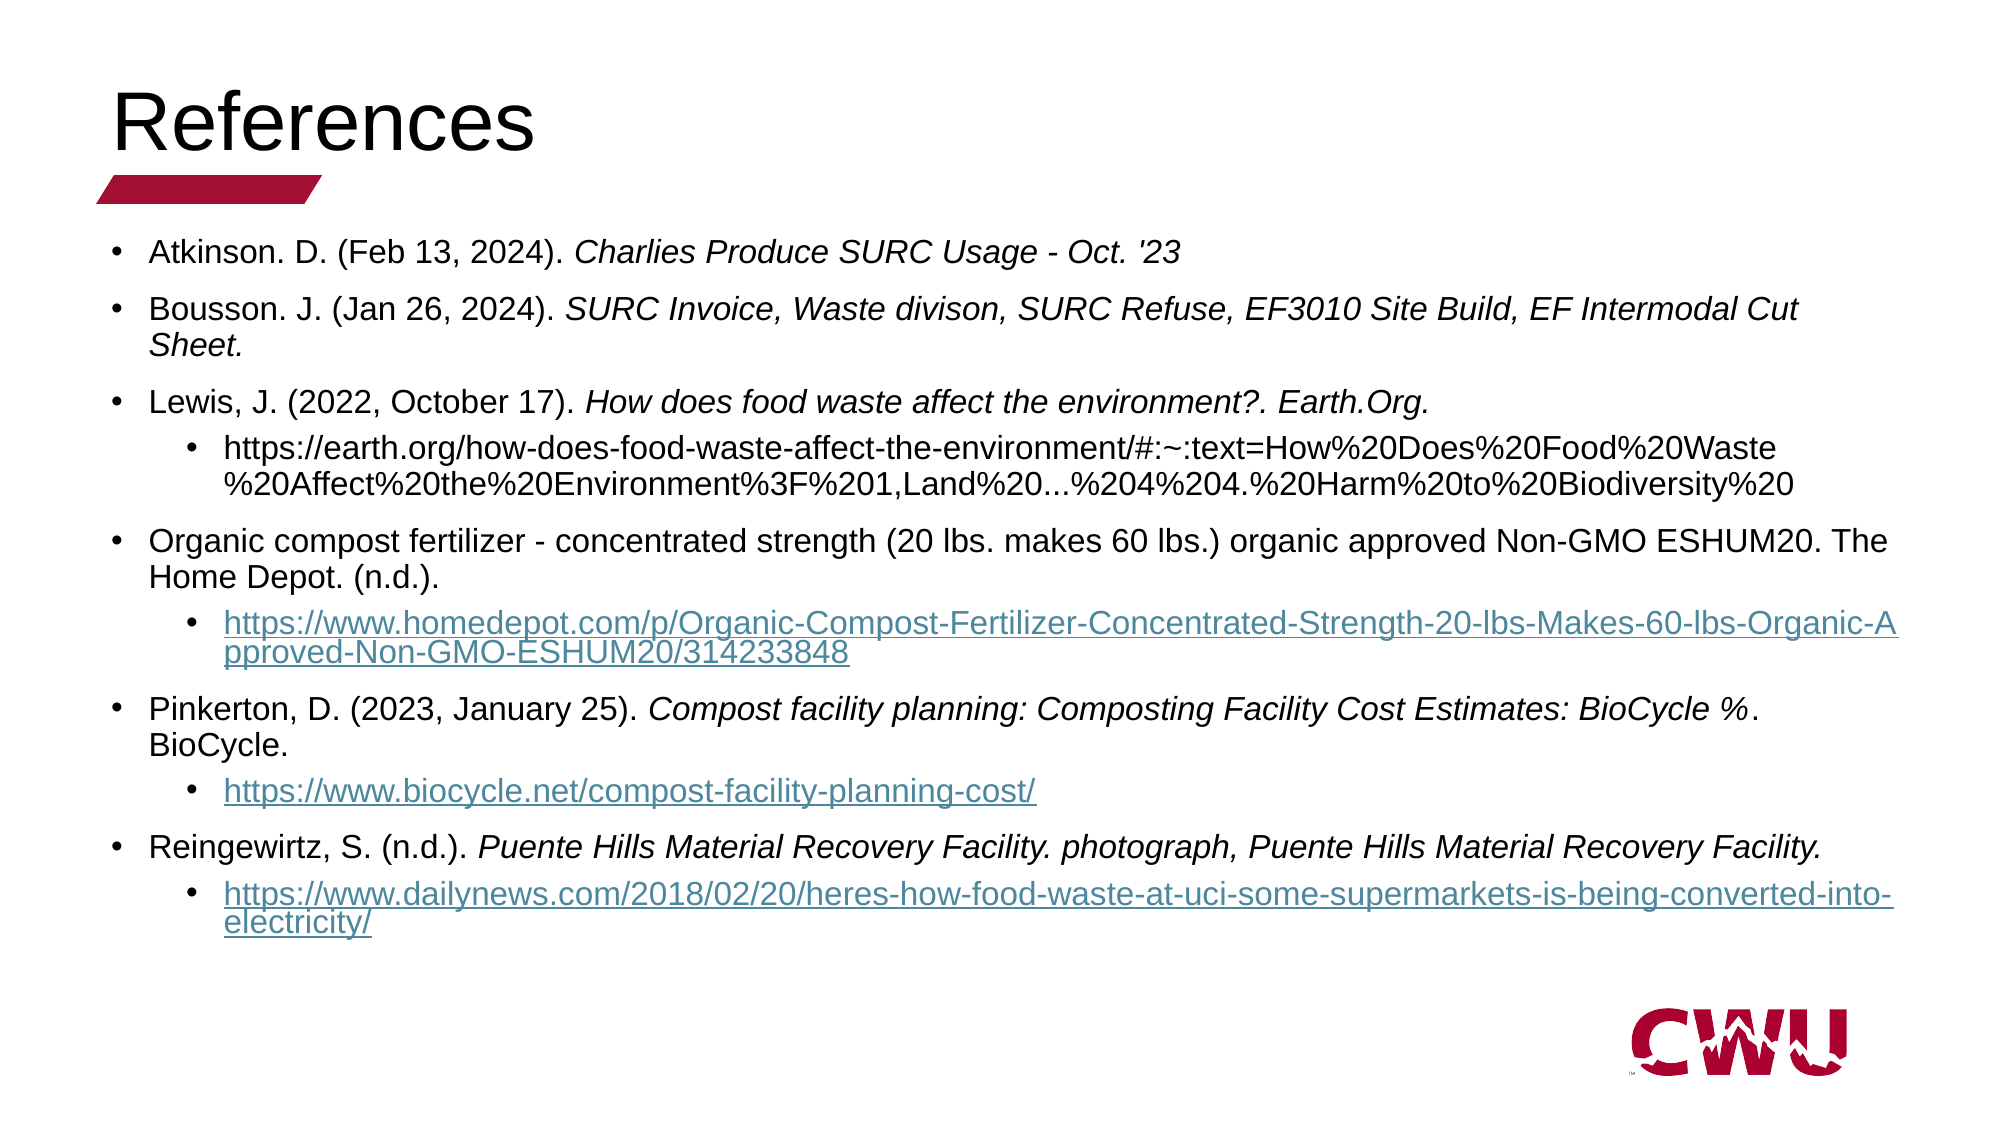

# References
Atkinson. D. (Feb 13, 2024). Charlies Produce SURC Usage - Oct. '23
Bousson. J. (Jan 26, 2024). SURC Invoice, Waste divison, SURC Refuse, EF3010 Site Build, EF Intermodal Cut Sheet.
Lewis, J. (2022, October 17). How does food waste affect the environment?. Earth.Org.
https://earth.org/how-does-food-waste-affect-the-environment/#:~:text=How%20Does%20Food%20Waste%20Affect%20the%20Environment%3F%201,Land%20...%204%204.%20Harm%20to%20Biodiversity%20
Organic compost fertilizer - concentrated strength (20 lbs. makes 60 lbs.) organic approved Non-GMO ESHUM20. The Home Depot. (n.d.).
https://www.homedepot.com/p/Organic-Compost-Fertilizer-Concentrated-Strength-20-lbs-Makes-60-lbs-Organic-Approved-Non-GMO-ESHUM20/314233848
Pinkerton, D. (2023, January 25). Compost facility planning: Composting Facility Cost Estimates: BioCycle %. BioCycle.
https://www.biocycle.net/compost-facility-planning-cost/
Reingewirtz, S. (n.d.). Puente Hills Material Recovery Facility. photograph, Puente Hills Material Recovery Facility.
https://www.dailynews.com/2018/02/20/heres-how-food-waste-at-uci-some-supermarkets-is-being-converted-into-electricity/